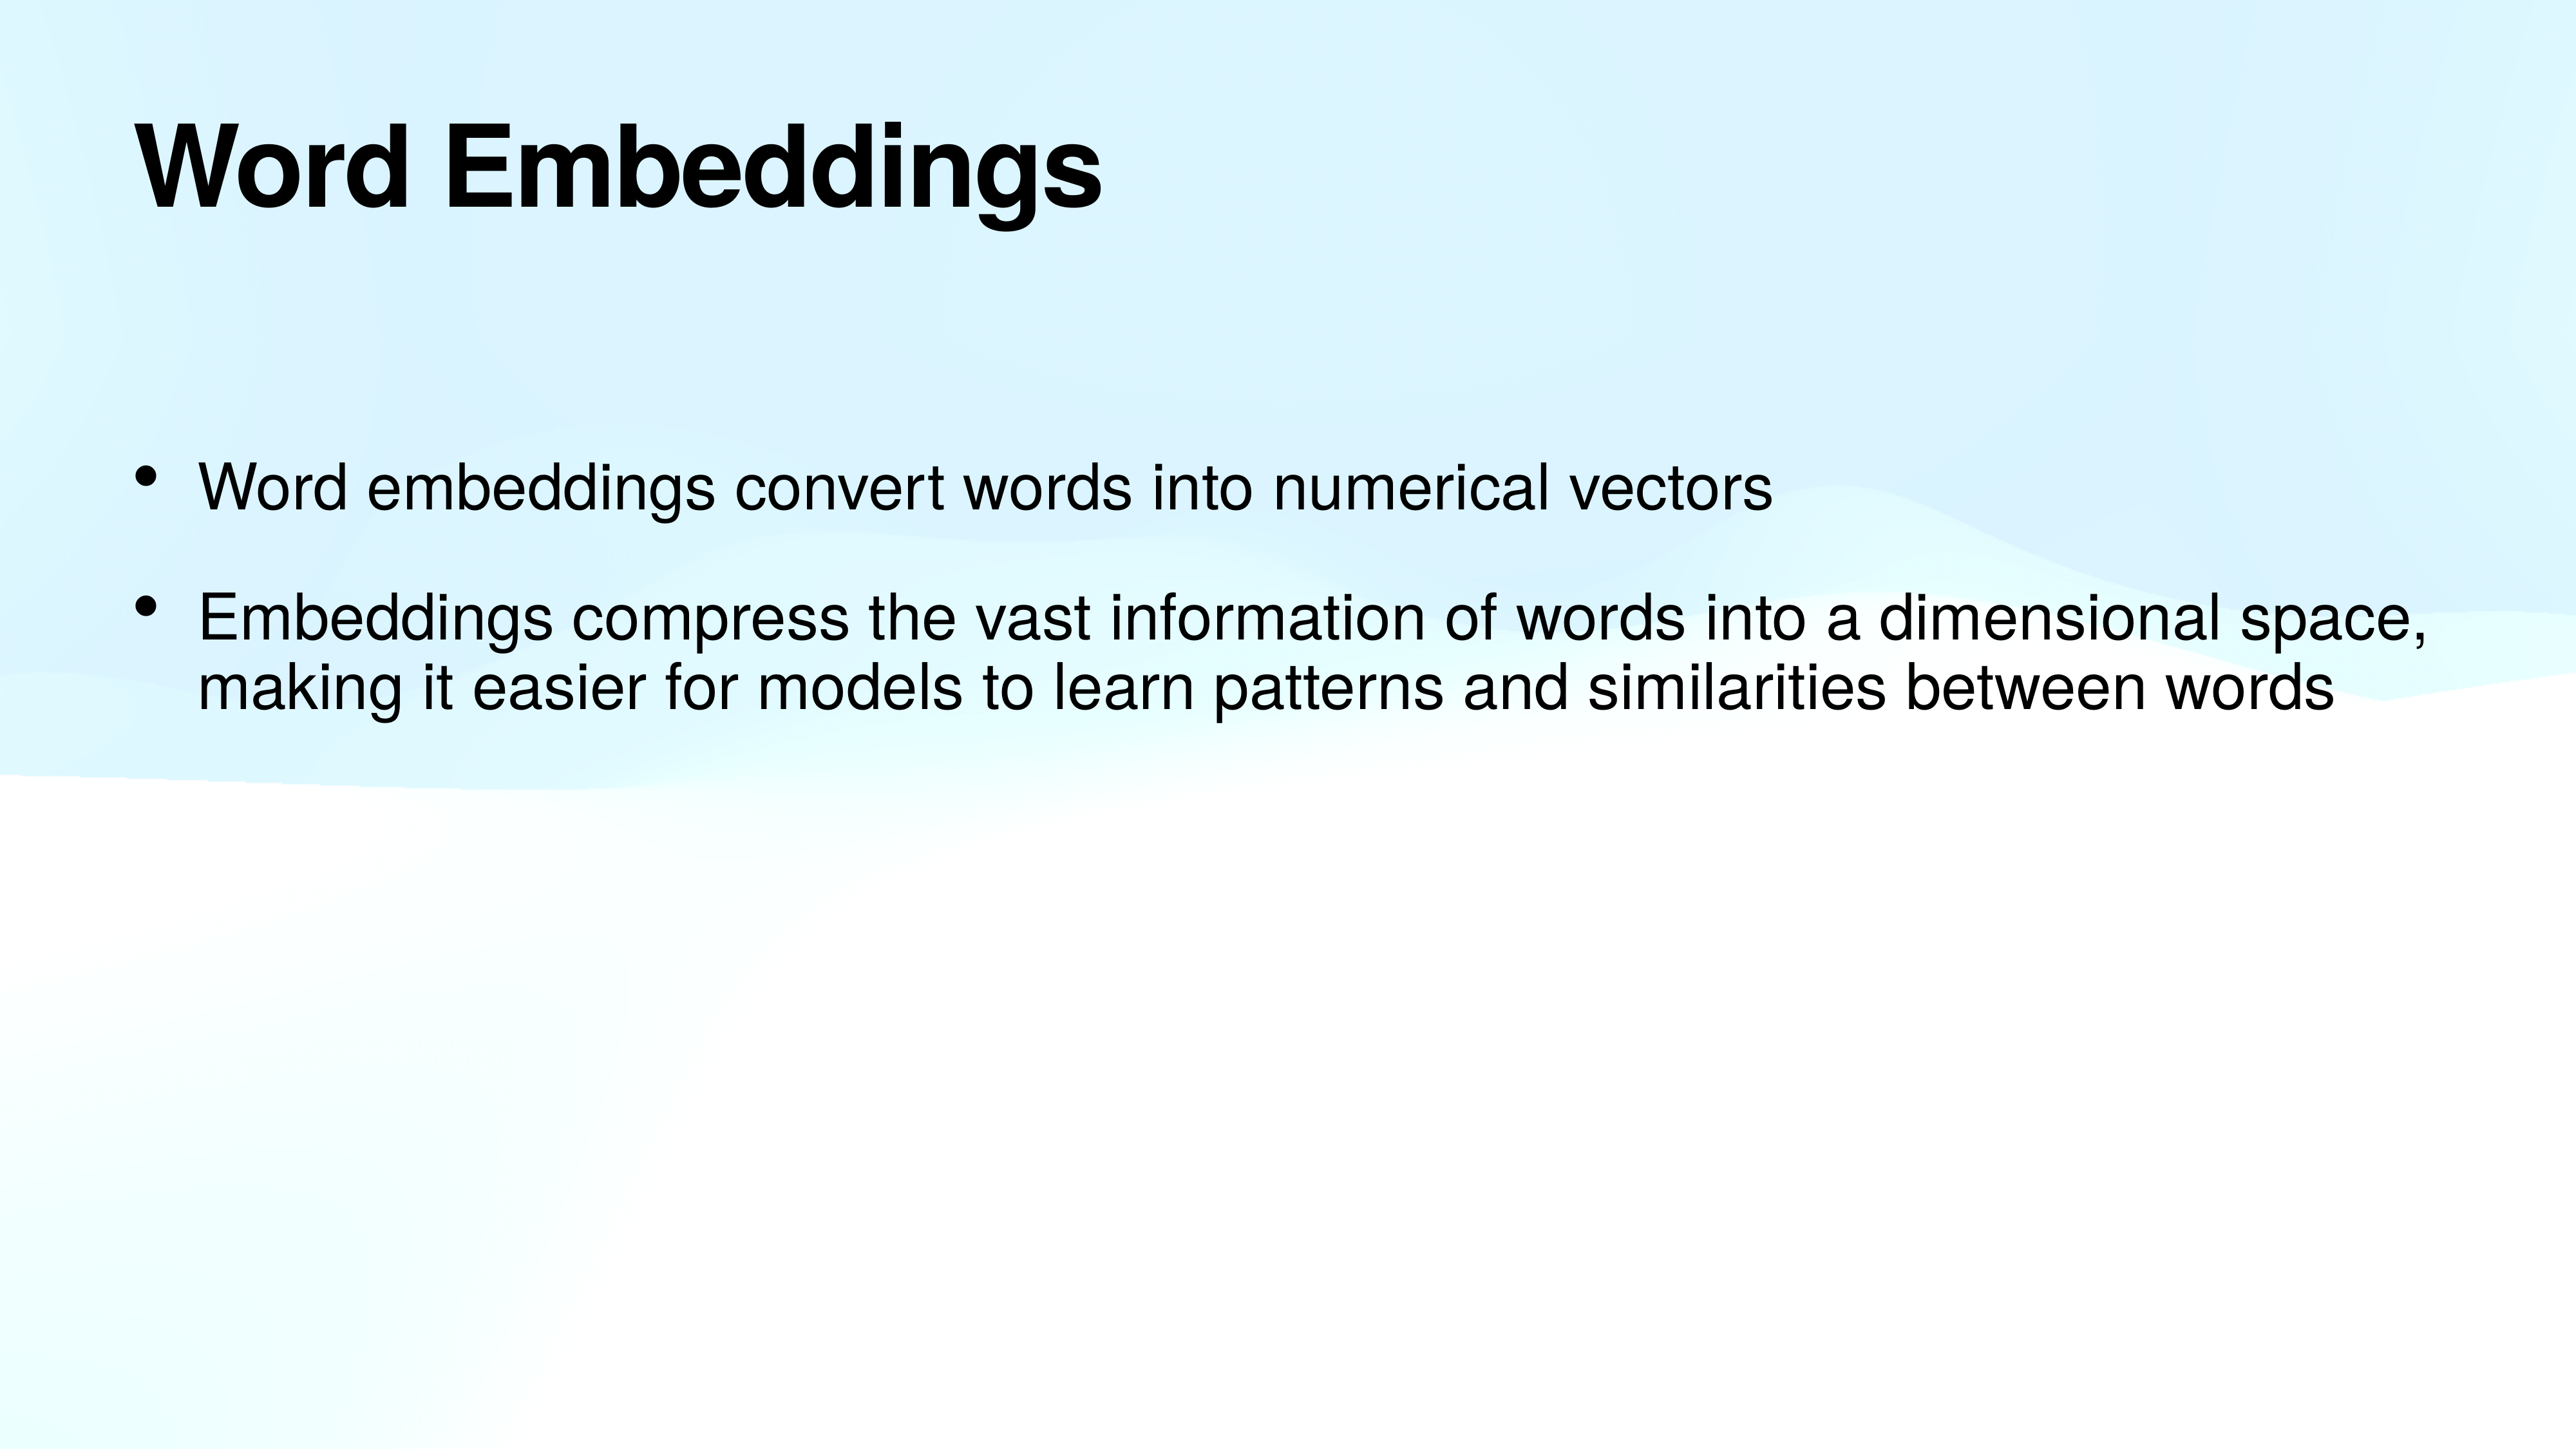

# Word Embeddings

Word embeddings convert words into numerical vectors
Embeddings compress the vast information of words into a dimensional space, making it easier for models to learn patterns and similarities between words